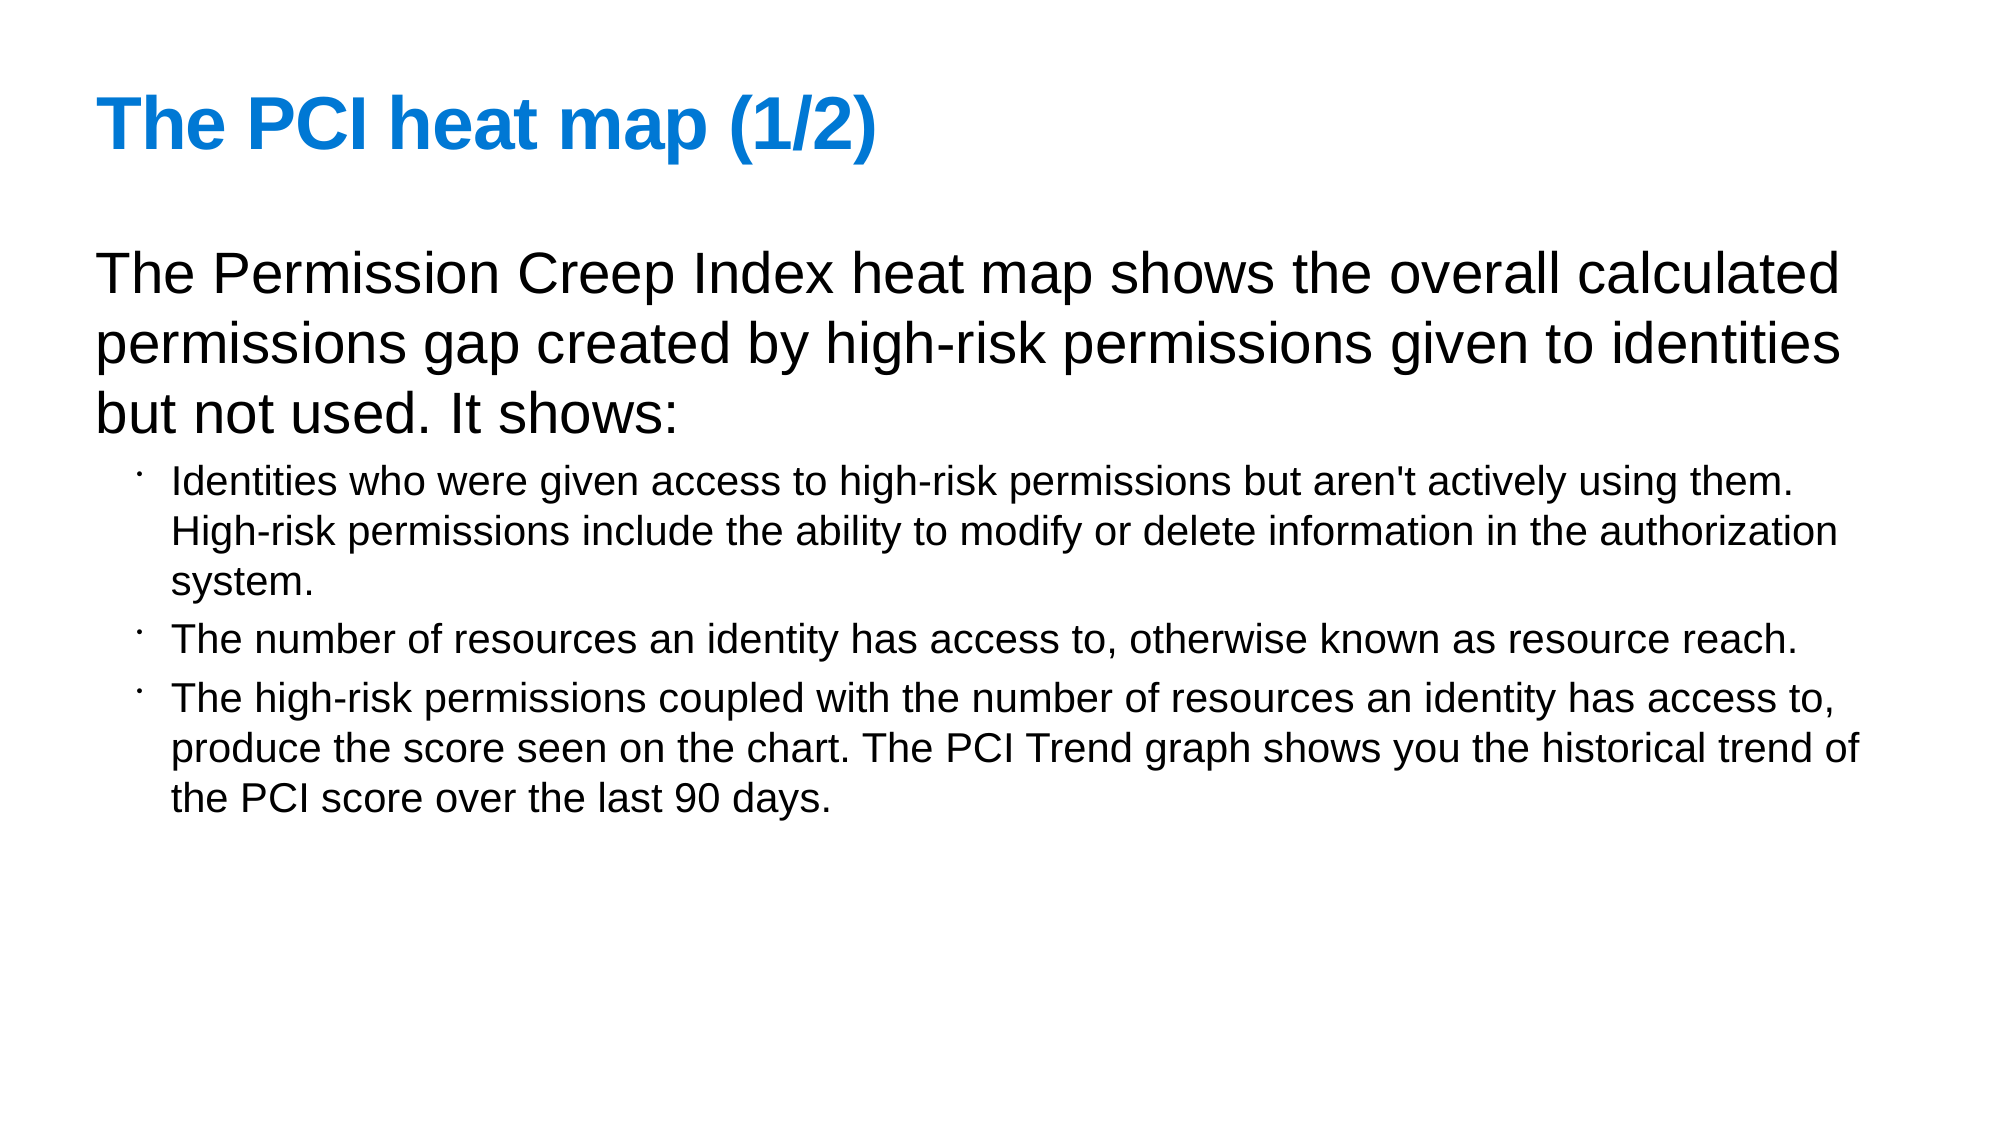

# The PCI heat map (1/2)
The Permission Creep Index heat map shows the overall calculated permissions gap created by high-risk permissions given to identities but not used. It shows:
Identities who were given access to high-risk permissions but aren't actively using them. High-risk permissions include the ability to modify or delete information in the authorization system.
The number of resources an identity has access to, otherwise known as resource reach.
The high-risk permissions coupled with the number of resources an identity has access to, produce the score seen on the chart. The PCI Trend graph shows you the historical trend of the PCI score over the last 90 days.